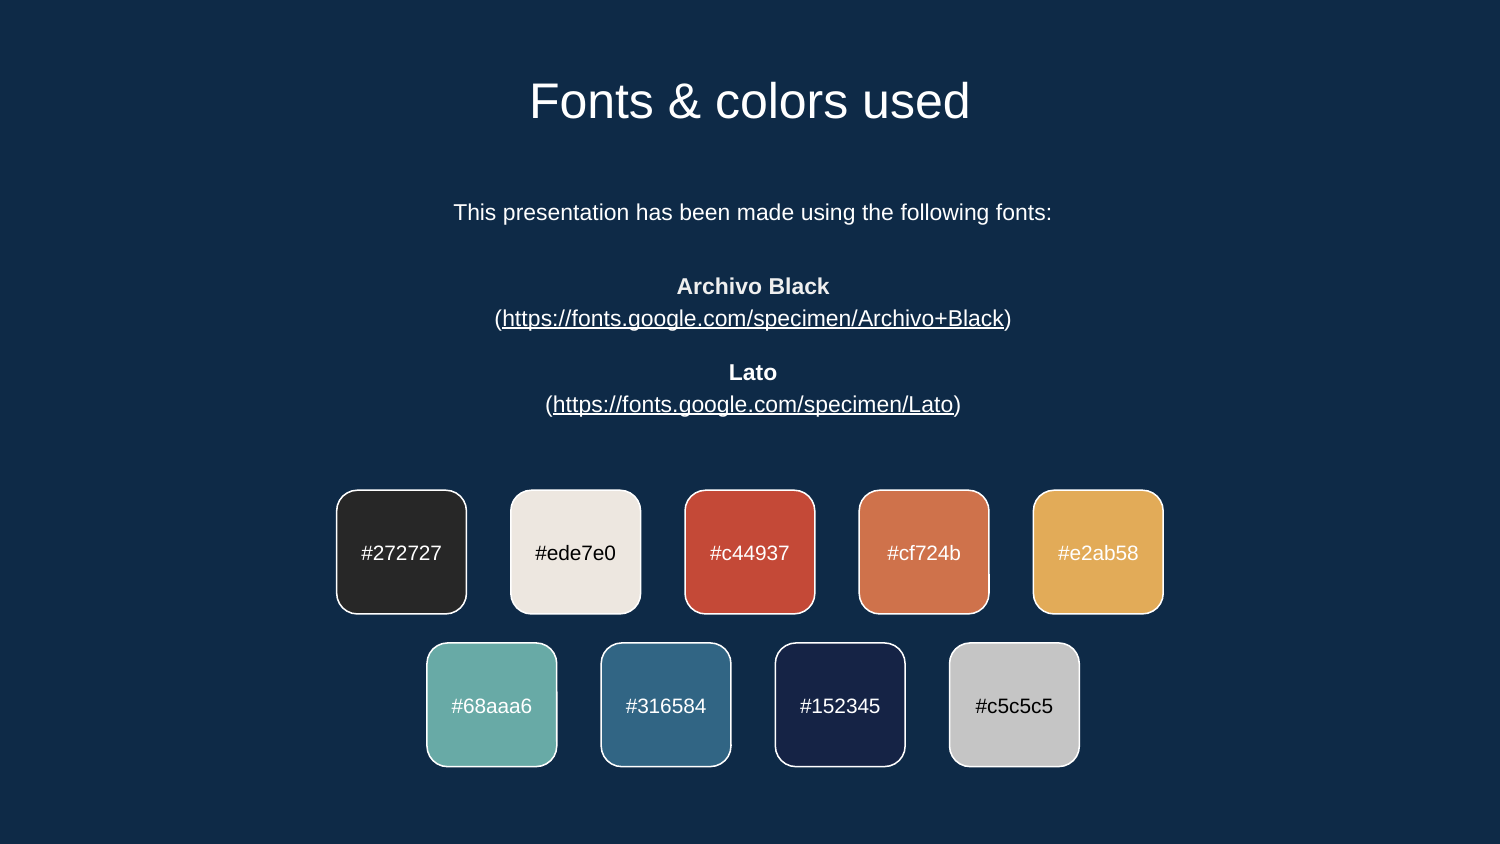

# Fonts & colors used
This presentation has been made using the following fonts:

Archivo Black
(https://fonts.google.com/specimen/Archivo+Black)

Lato
(https://fonts.google.com/specimen/Lato)

#272727
#ede7e0
#c44937
#cf724b
#e2ab58

#68aaa6
#316584
#152345
#c5c5c5